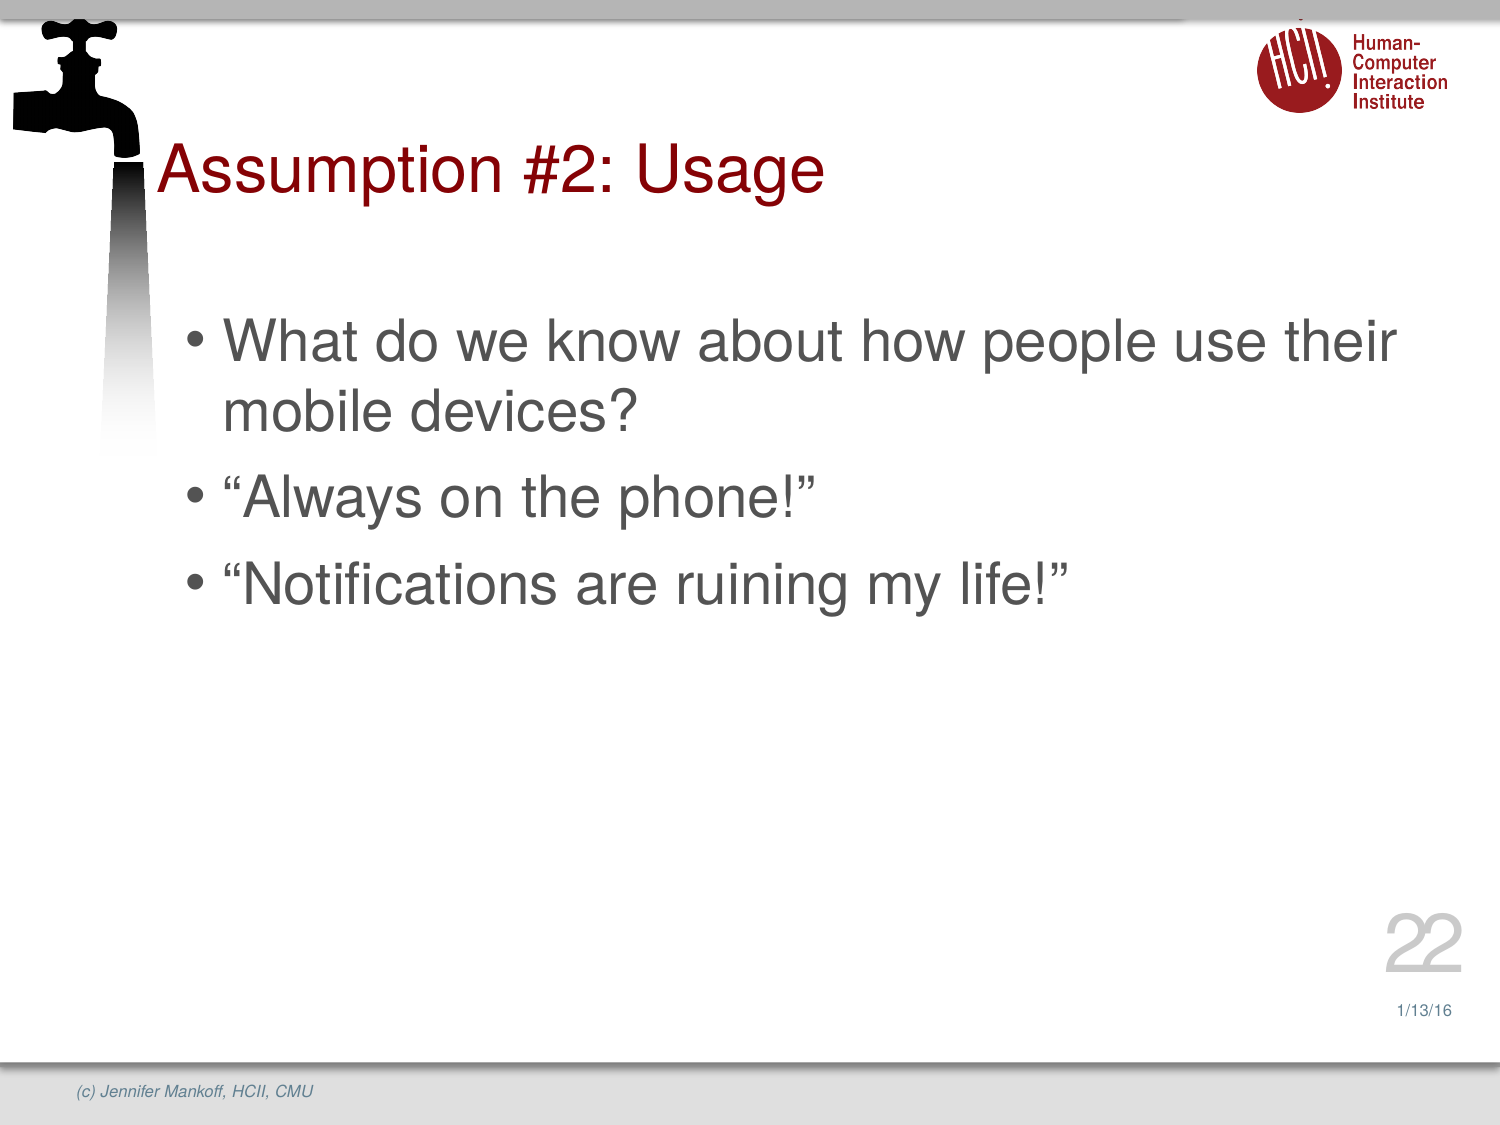

# Assumption #2: Usage
What do we know about how people use their mobile devices?
“Always on the phone!”
“Notifications are ruining my life!”

22
1/13/16
(c) Jennifer Mankoff, HCII, CMU